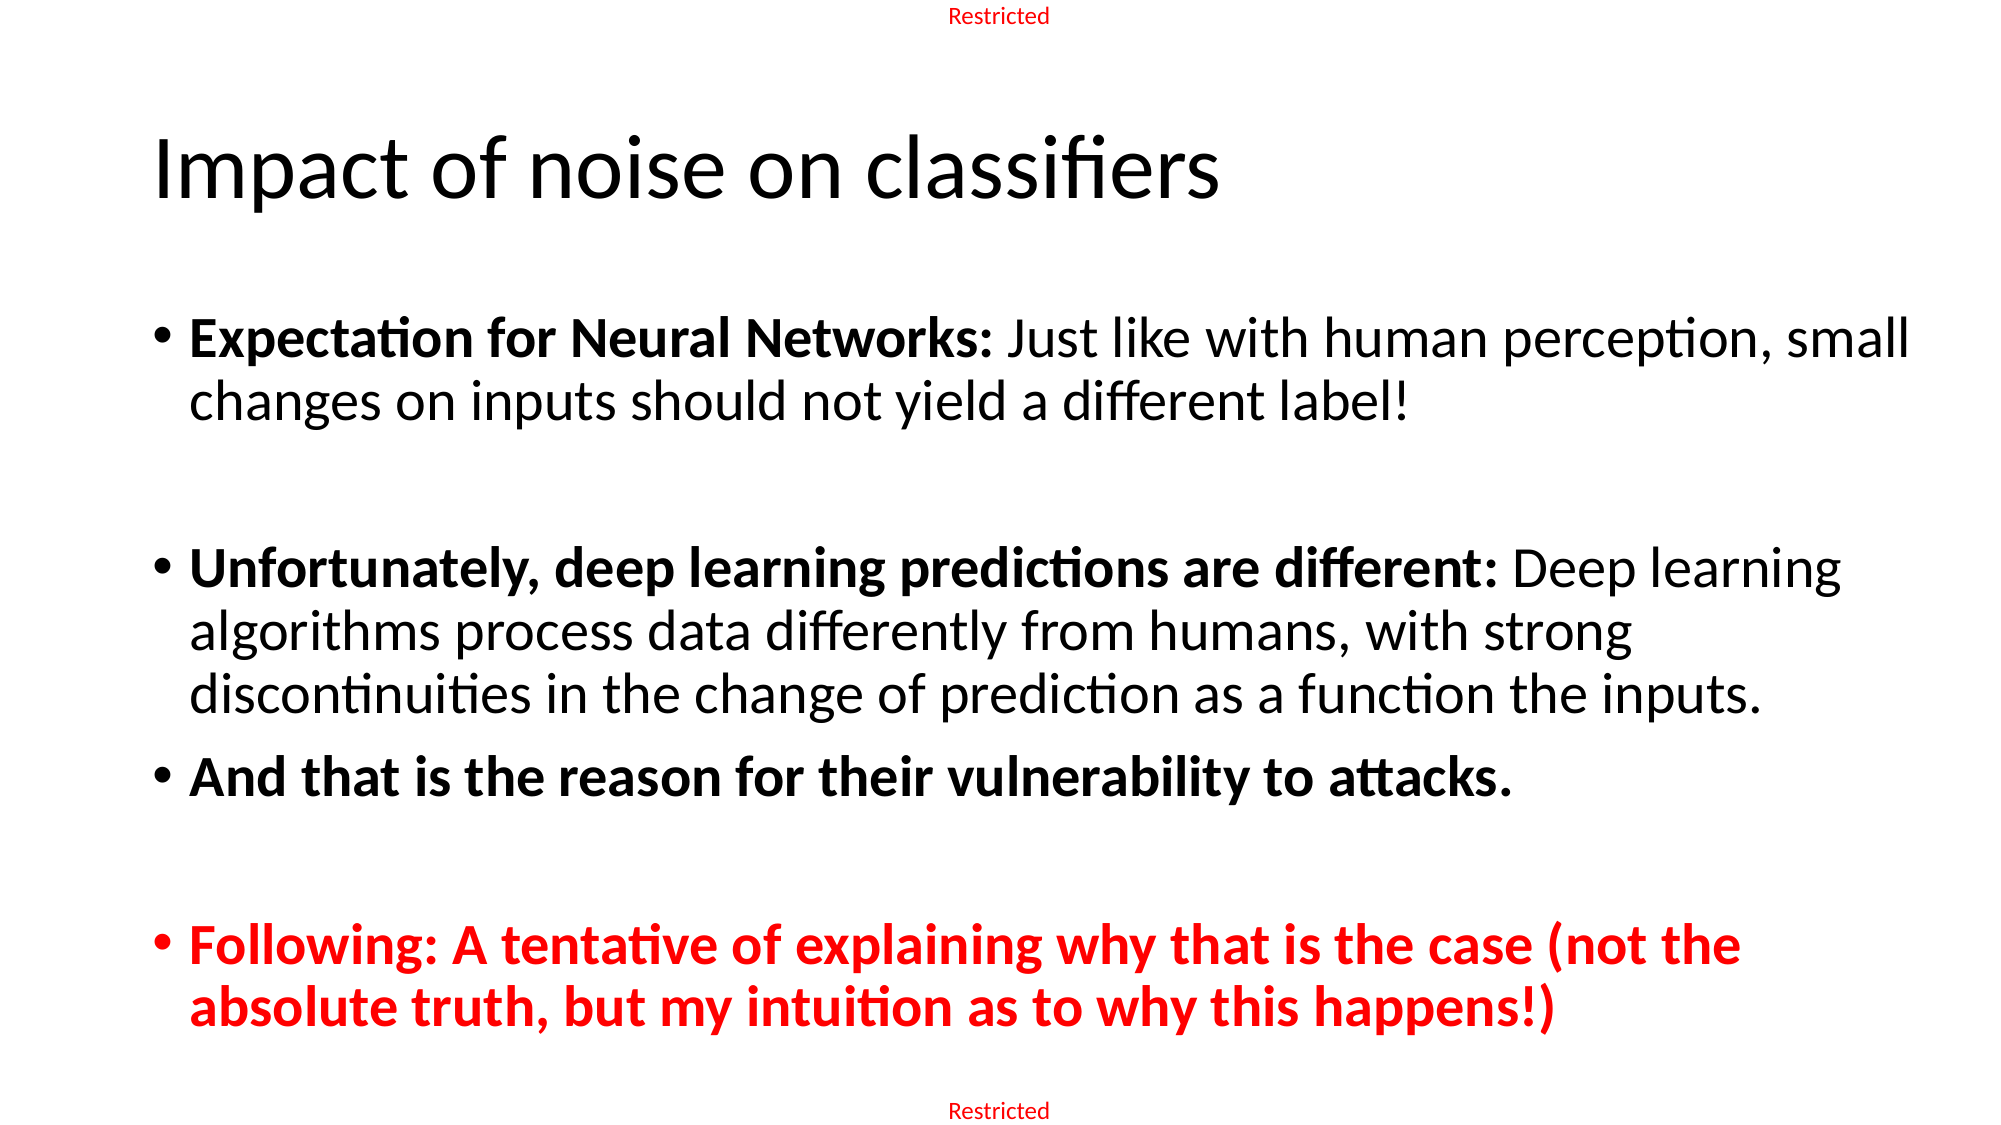

# Impact of noise on classifiers
Expectation for Neural Networks: Just like with human perception, small changes on inputs should not yield a different label!

Unfortunately, deep learning predictions are different: Deep learning algorithms process data differently from humans, with strong discontinuities in the change of prediction as a function the inputs.
And that is the reason for their vulnerability to attacks.

Following: A tentative of explaining why that is the case (not the absolute truth, but my intuition as to why this happens!)